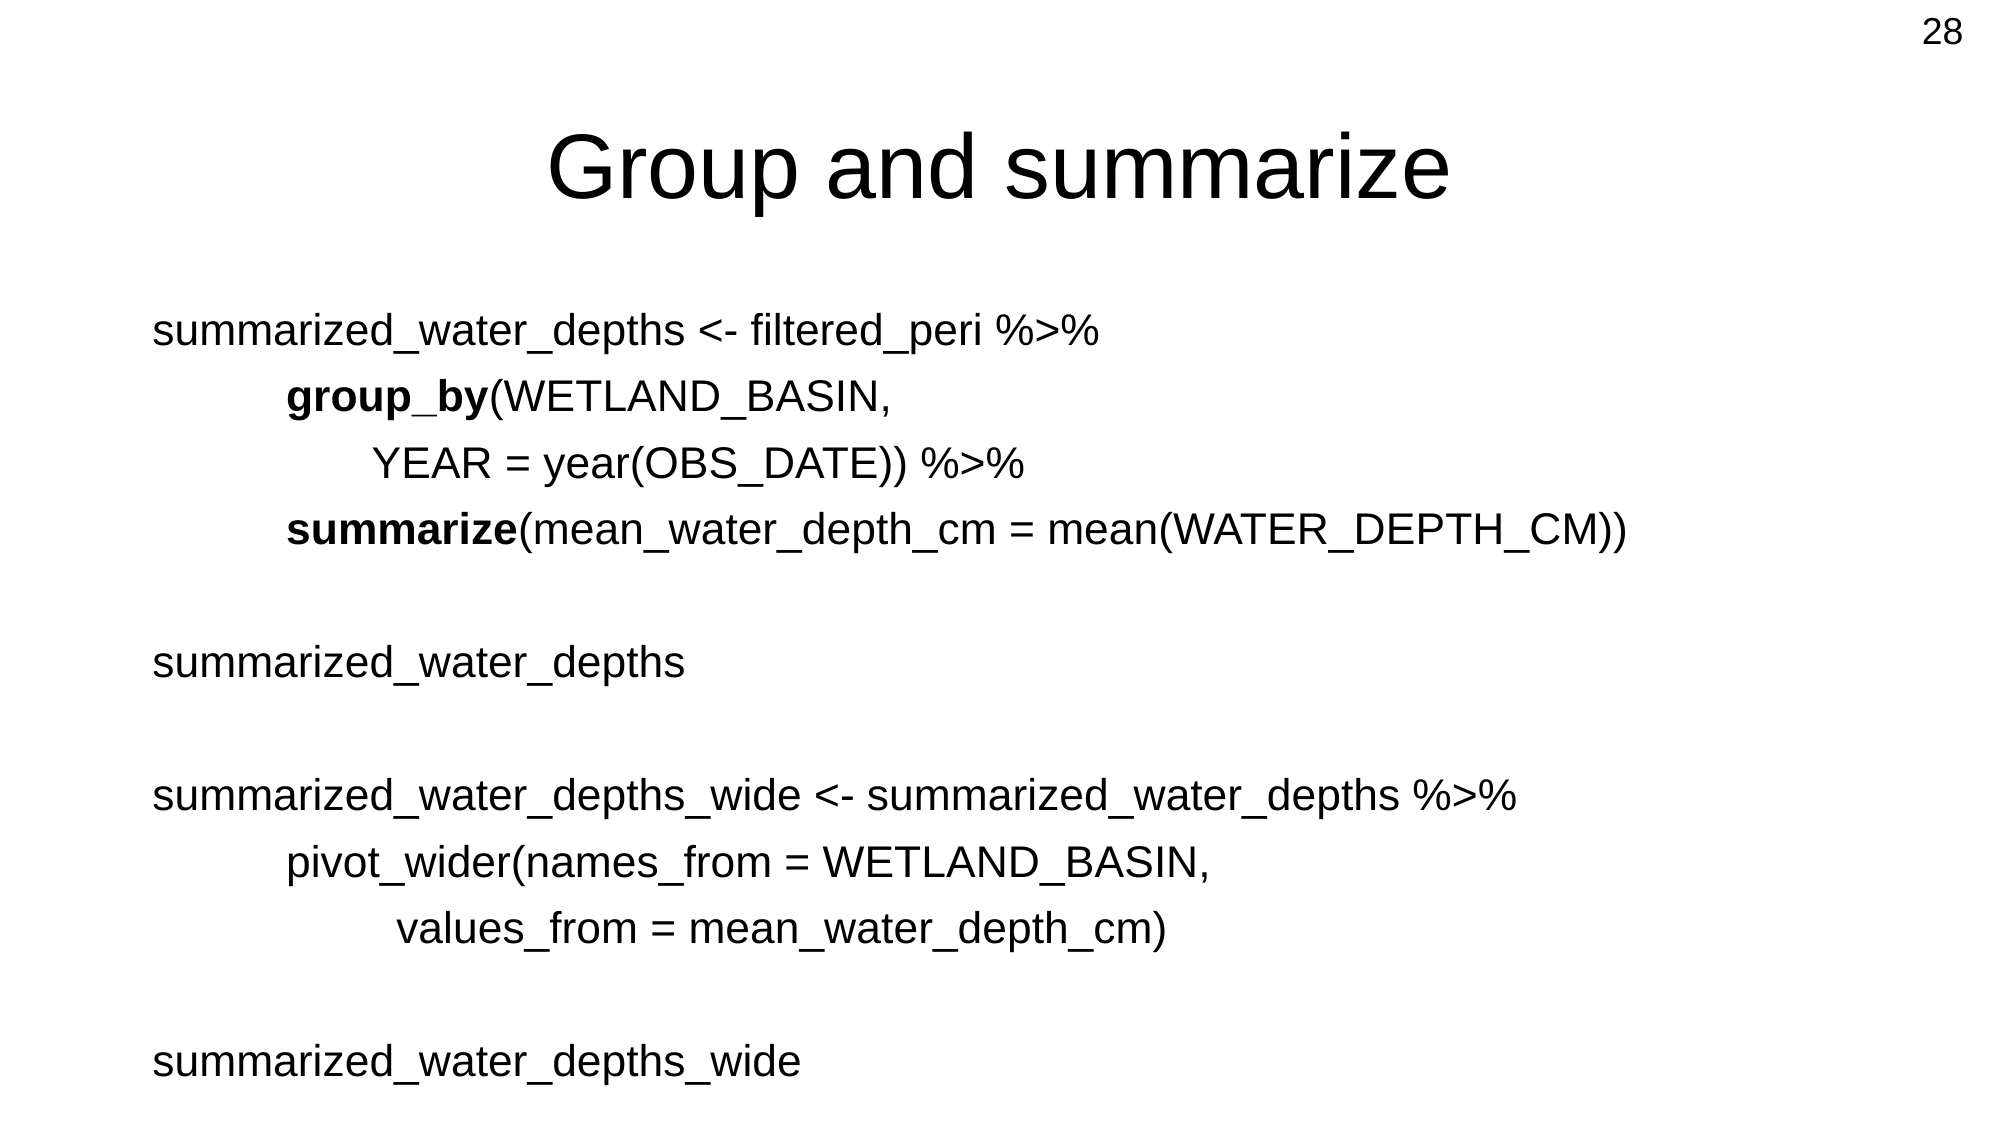

28
# Group and summarize
summarized_water_depths <- filtered_peri %>%
	group_by(WETLAND_BASIN,
 		       YEAR = year(OBS_DATE)) %>%
 	summarize(mean_water_depth_cm = mean(WATER_DEPTH_CM))

summarized_water_depths

summarized_water_depths_wide <- summarized_water_depths %>%
	pivot_wider(names_from = WETLAND_BASIN,
		         values_from = mean_water_depth_cm)

summarized_water_depths_wide